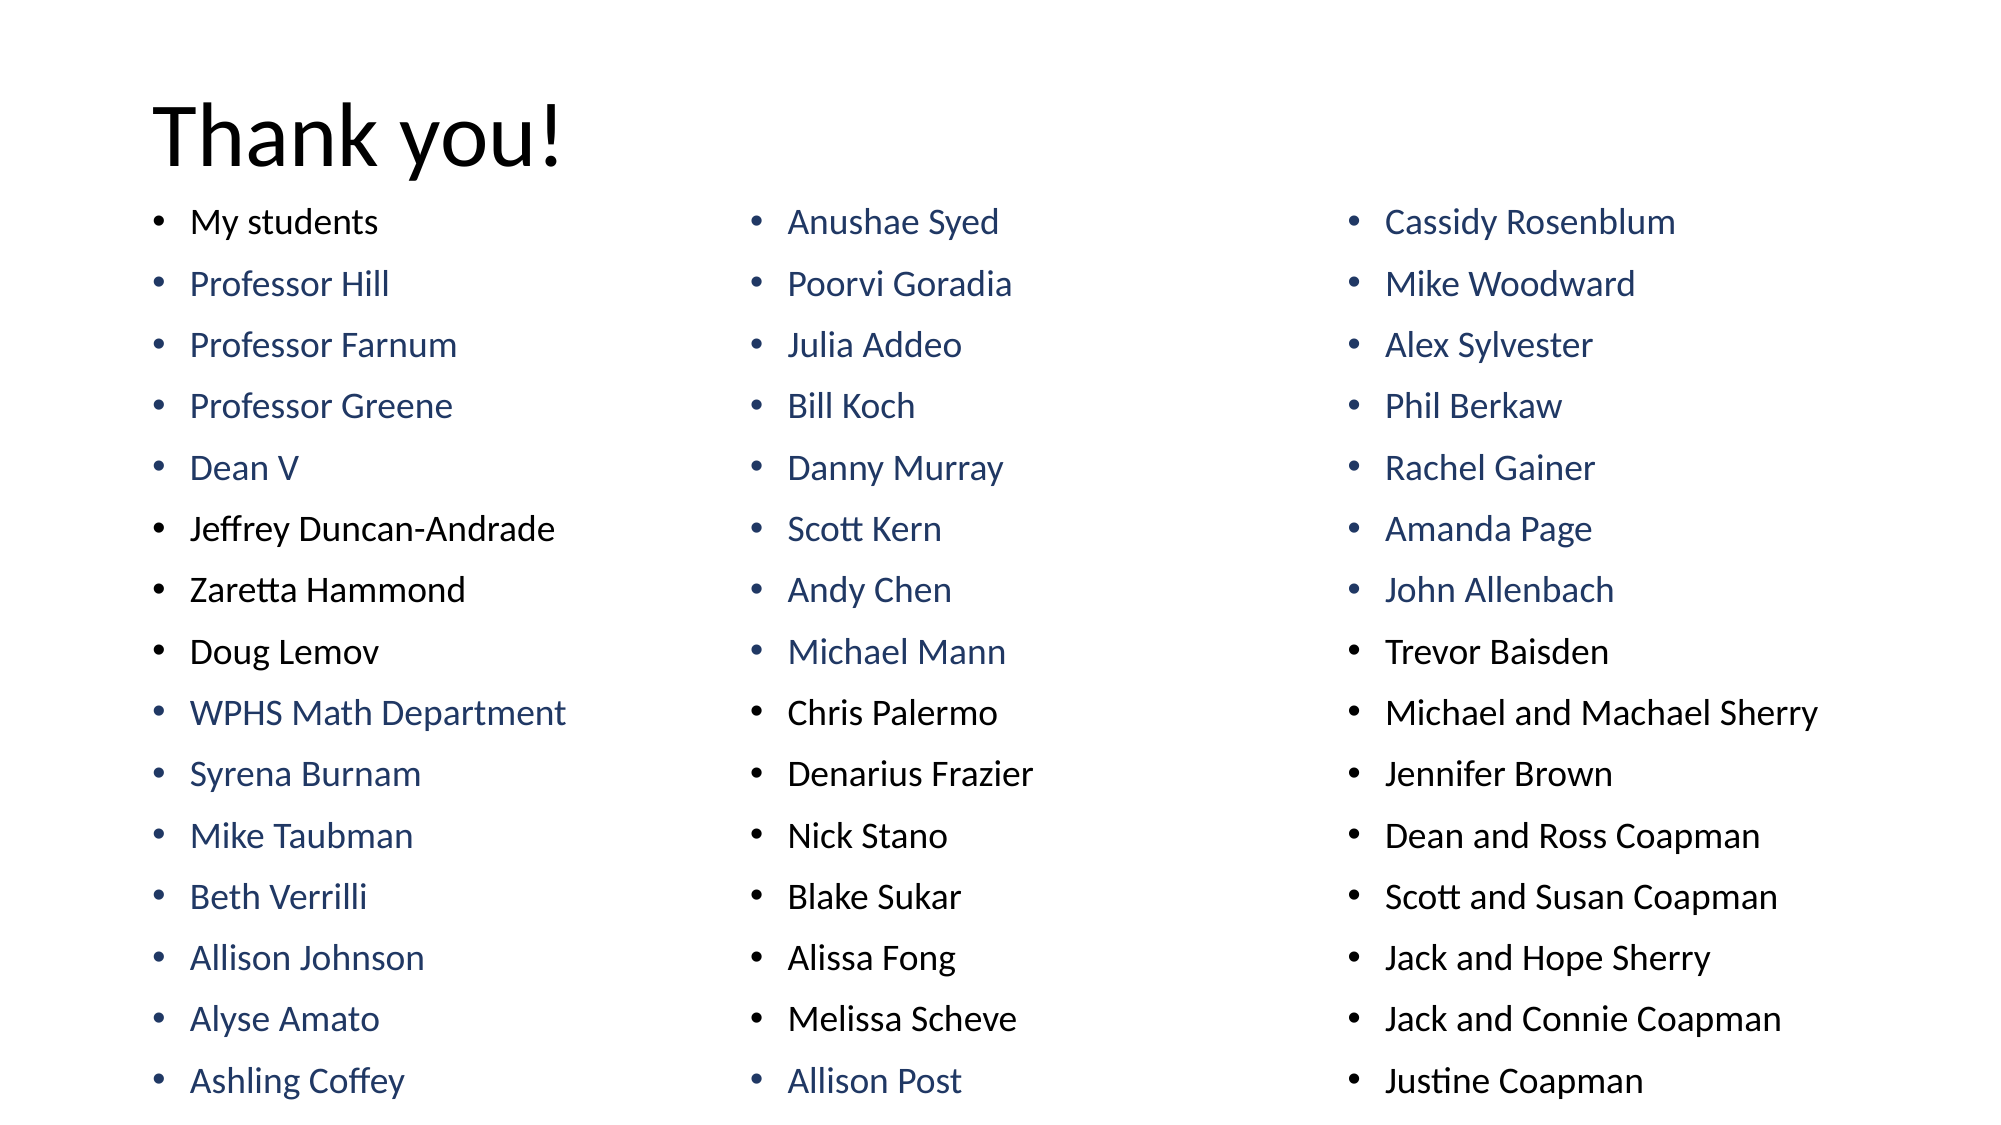

# Thank you!
My students
Professor Hill
Professor Farnum
Professor Greene
Dean V
Jeffrey Duncan-Andrade
Zaretta Hammond
Doug Lemov
WPHS Math Department
Syrena Burnam
Mike Taubman
Beth Verrilli
Allison Johnson
Alyse Amato
Ashling Coffey
Anushae Syed
Poorvi Goradia
Julia Addeo
Bill Koch
Danny Murray
Scott Kern
Andy Chen
Michael Mann
Chris Palermo
Denarius Frazier
Nick Stano
Blake Sukar
Alissa Fong
Melissa Scheve
Allison Post
Cassidy Rosenblum
Mike Woodward
Alex Sylvester
Phil Berkaw
Rachel Gainer
Amanda Page
John Allenbach
Trevor Baisden
Michael and Machael Sherry
Jennifer Brown
Dean and Ross Coapman
Scott and Susan Coapman
Jack and Hope Sherry
Jack and Connie Coapman
Justine Coapman